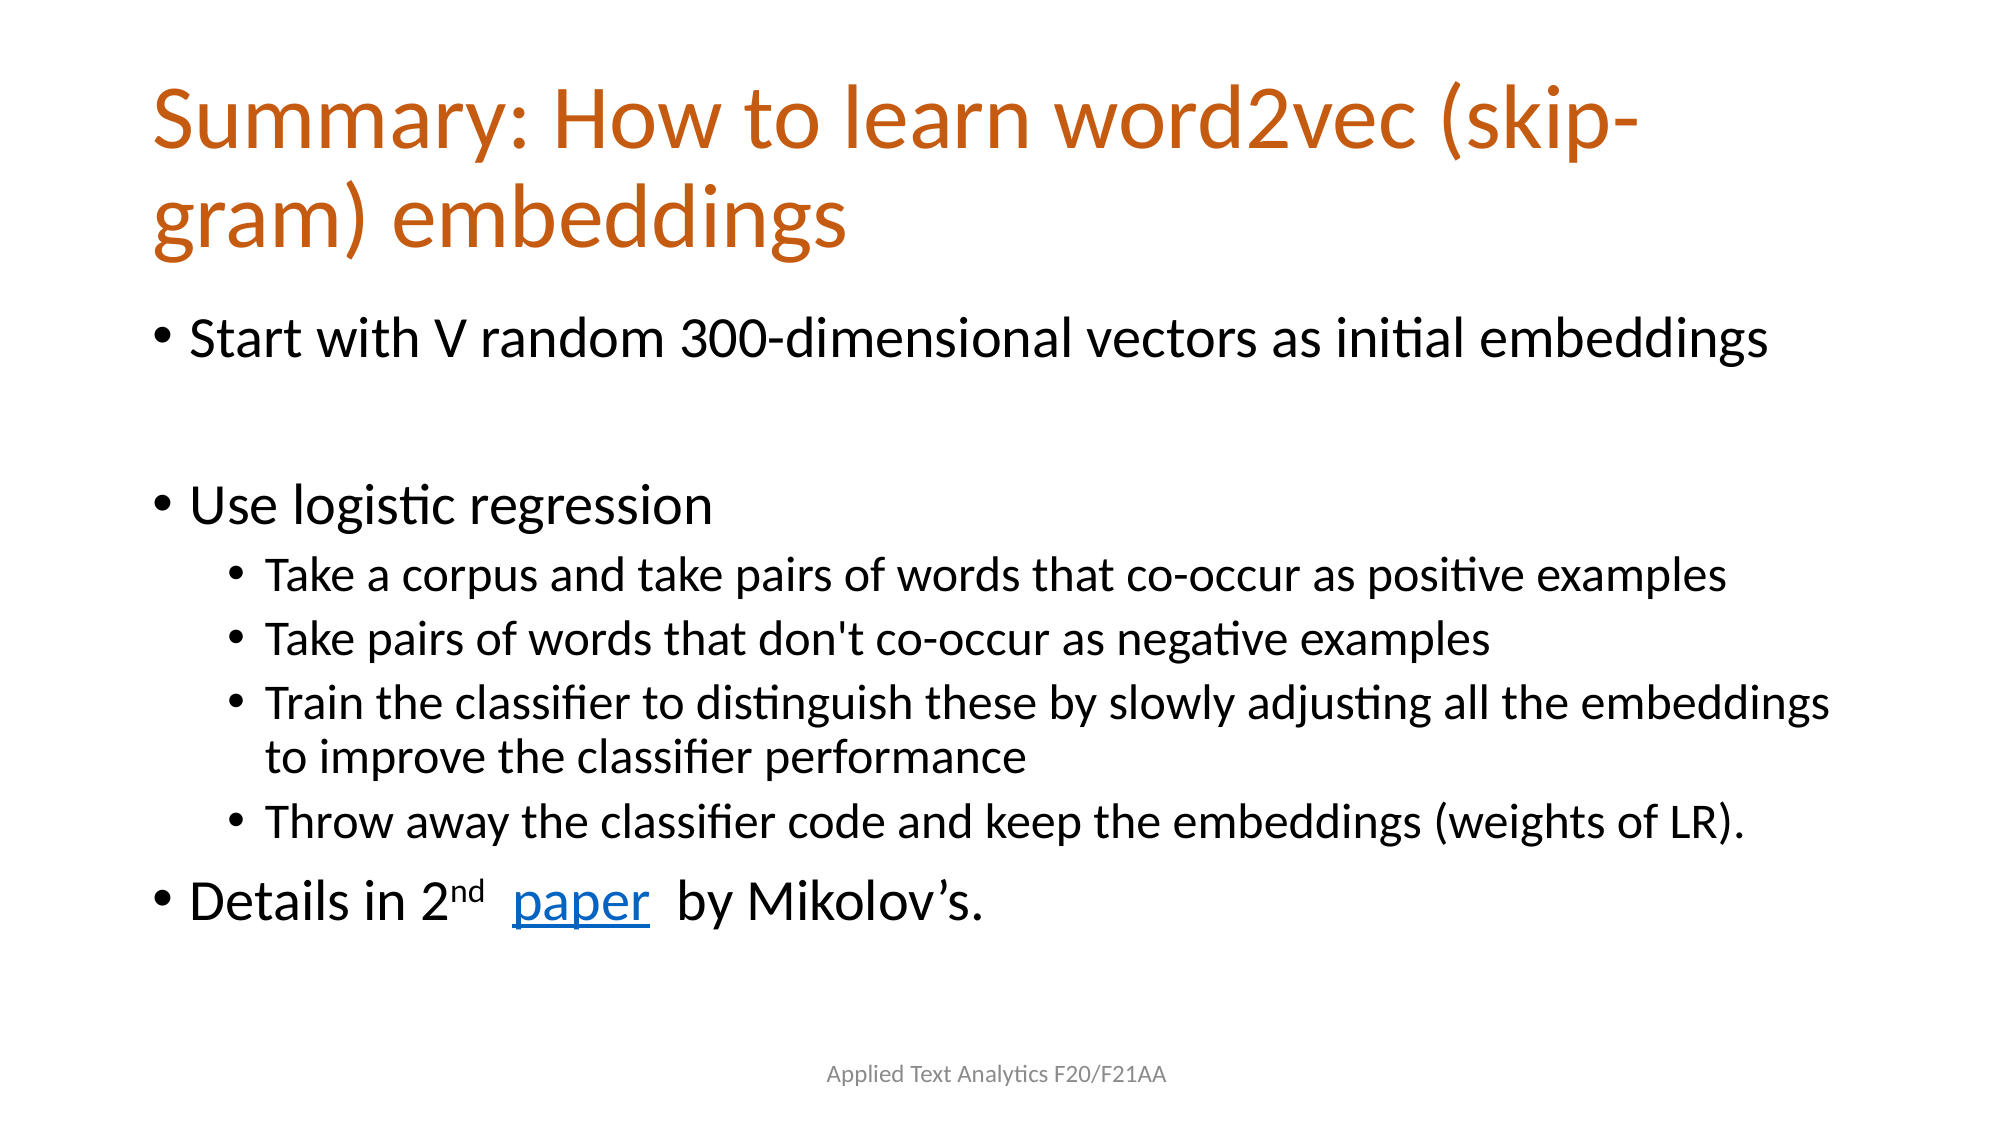

# Summary: How to learn word2vec (skip-gram) embeddings
Start with V random 300-dimensional vectors as initial embeddings

Use logistic regression
Take a corpus and take pairs of words that co-occur as positive examples
Take pairs of words that don't co-occur as negative examples
Train the classifier to distinguish these by slowly adjusting all the embeddings to improve the classifier performance
Throw away the classifier code and keep the embeddings (weights of LR).
Details in 2nd  paper  by Mikolov’s.

Applied Text Analytics F20/F21AA